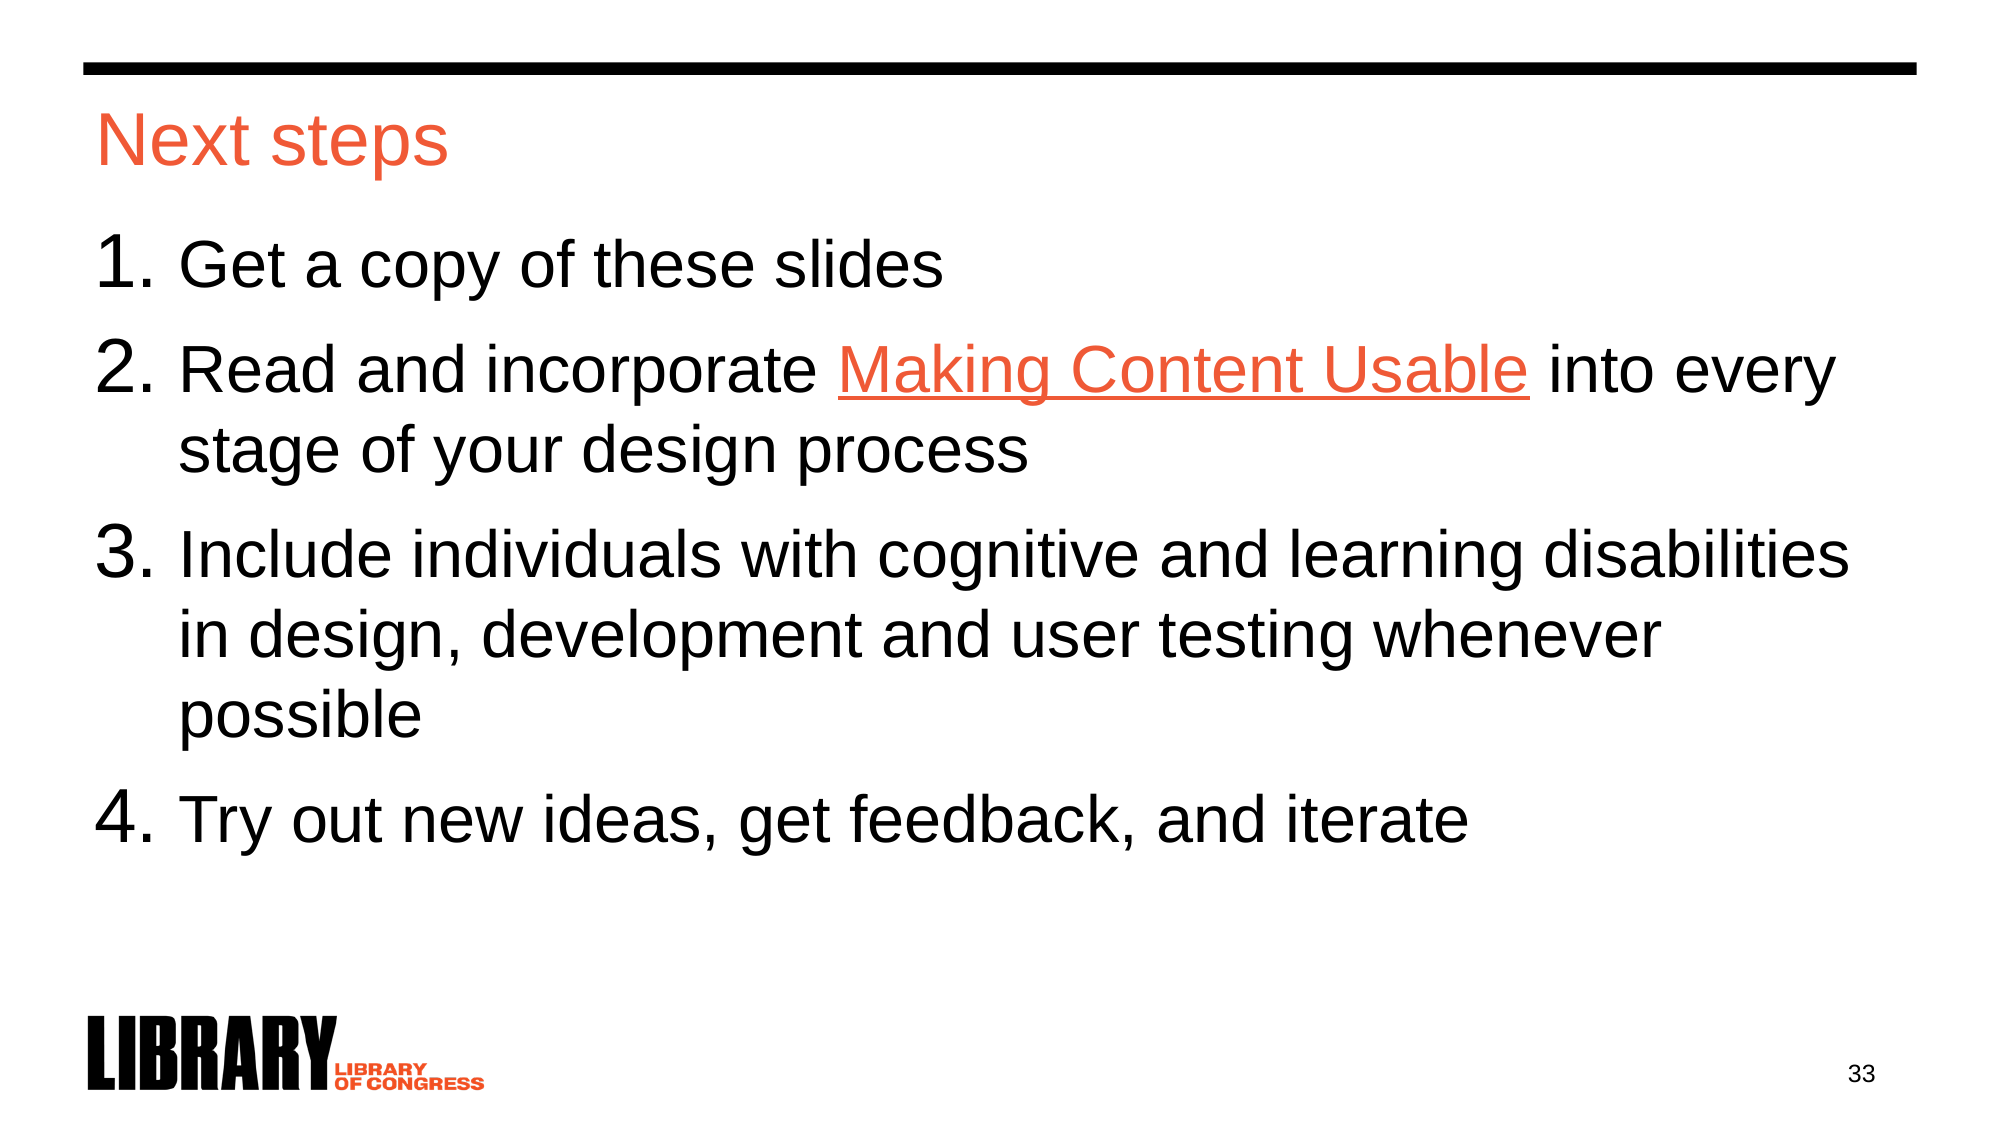

# Next steps
Get a copy of these slides
Read and incorporate Making Content Usable into every stage of your design process
Include individuals with cognitive and learning disabilities in design, development and user testing whenever possible
Try out new ideas, get feedback, and iterate

33